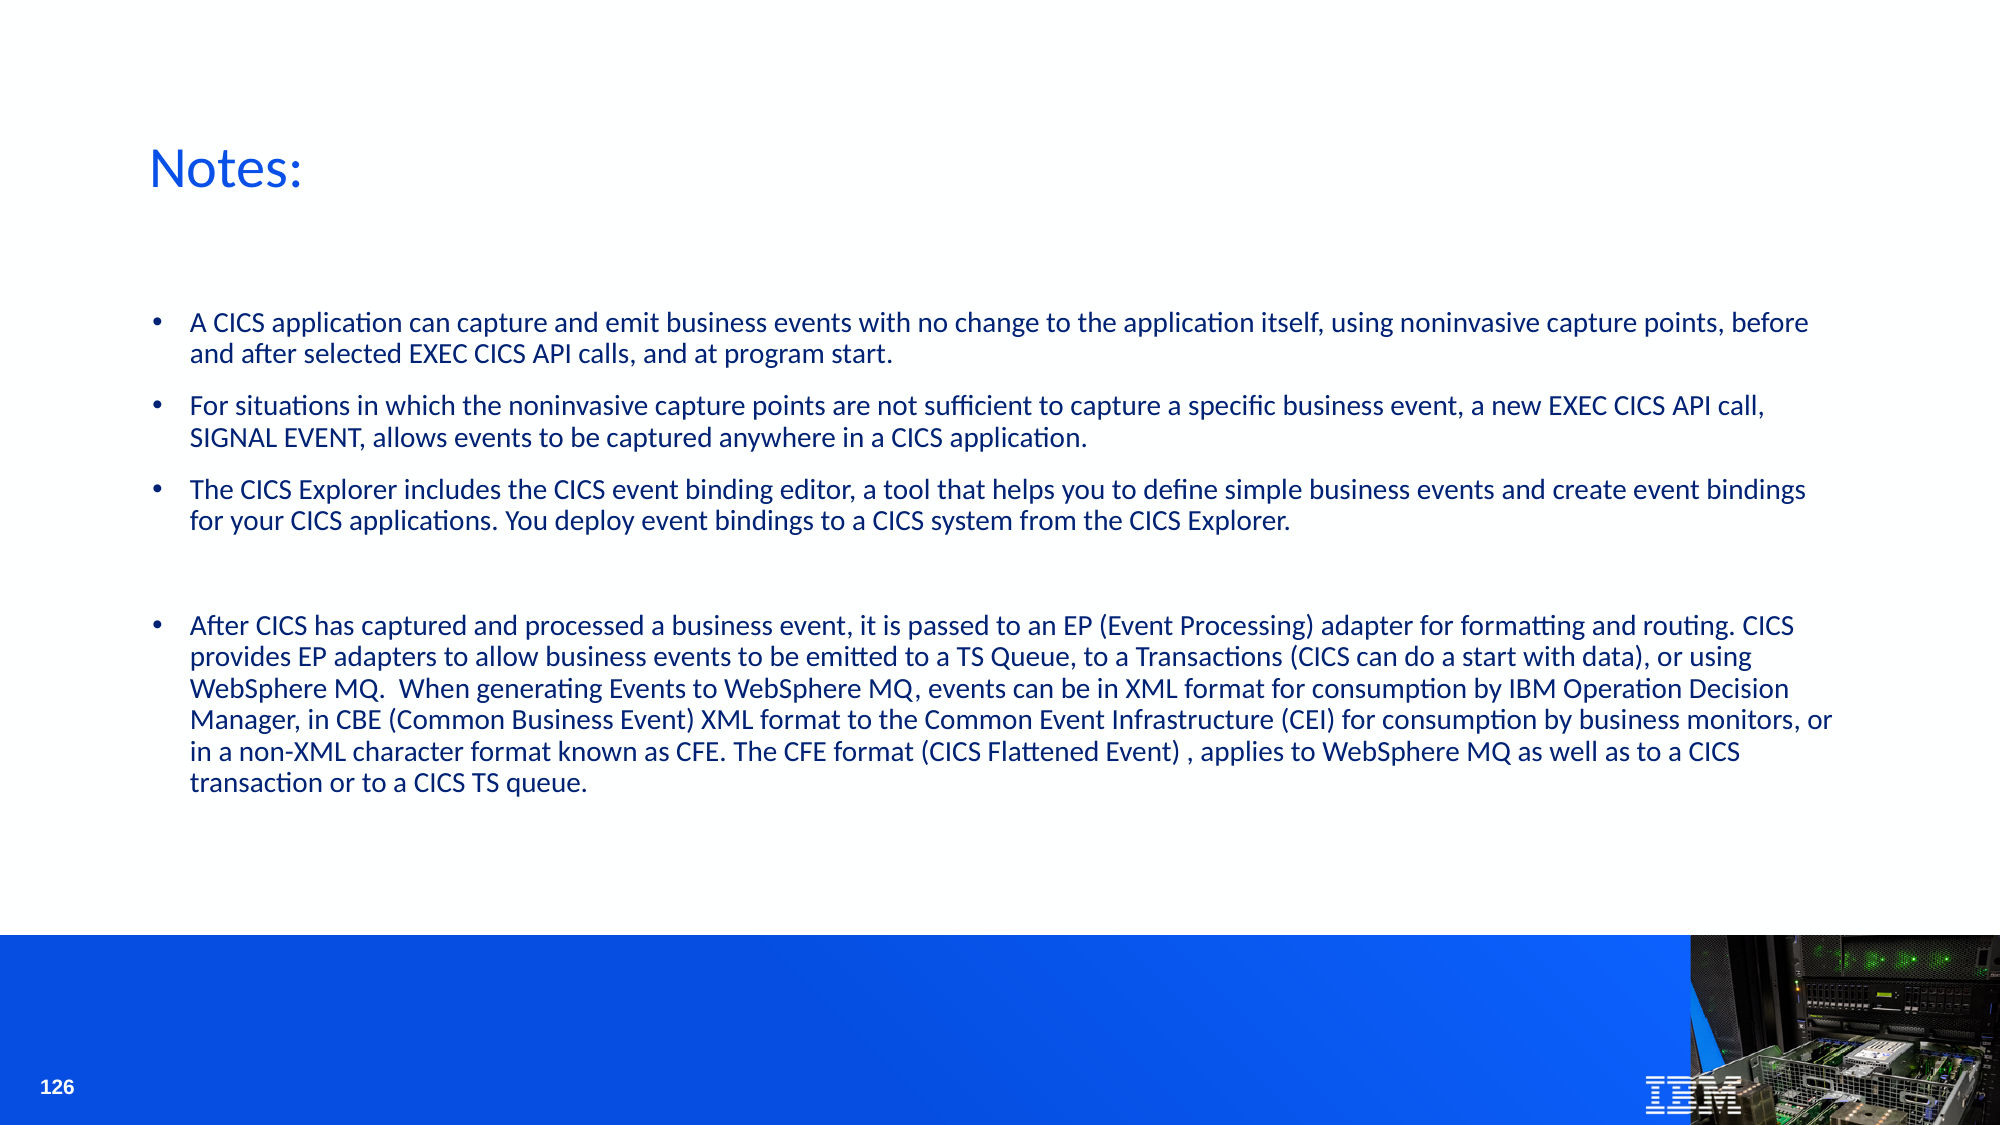

# Notes:
A CICS application can capture and emit business events with no change to the application itself, using noninvasive capture points, before and after selected EXEC CICS API calls, and at program start.
For situations in which the noninvasive capture points are not sufficient to capture a specific business event, a new EXEC CICS API call, SIGNAL EVENT, allows events to be captured anywhere in a CICS application.
The CICS Explorer includes the CICS event binding editor, a tool that helps you to define simple business events and create event bindings for your CICS applications. You deploy event bindings to a CICS system from the CICS Explorer.

After CICS has captured and processed a business event, it is passed to an EP (Event Processing) adapter for formatting and routing. CICS provides EP adapters to allow business events to be emitted to a TS Queue, to a Transactions (CICS can do a start with data), or using WebSphere MQ.  When generating Events to WebSphere MQ, events can be in XML format for consumption by IBM Operation Decision Manager, in CBE (Common Business Event) XML format to the Common Event Infrastructure (CEI) for consumption by business monitors, or in a non-XML character format known as CFE. The CFE format (CICS Flattened Event) , applies to WebSphere MQ as well as to a CICS transaction or to a CICS TS queue.
126